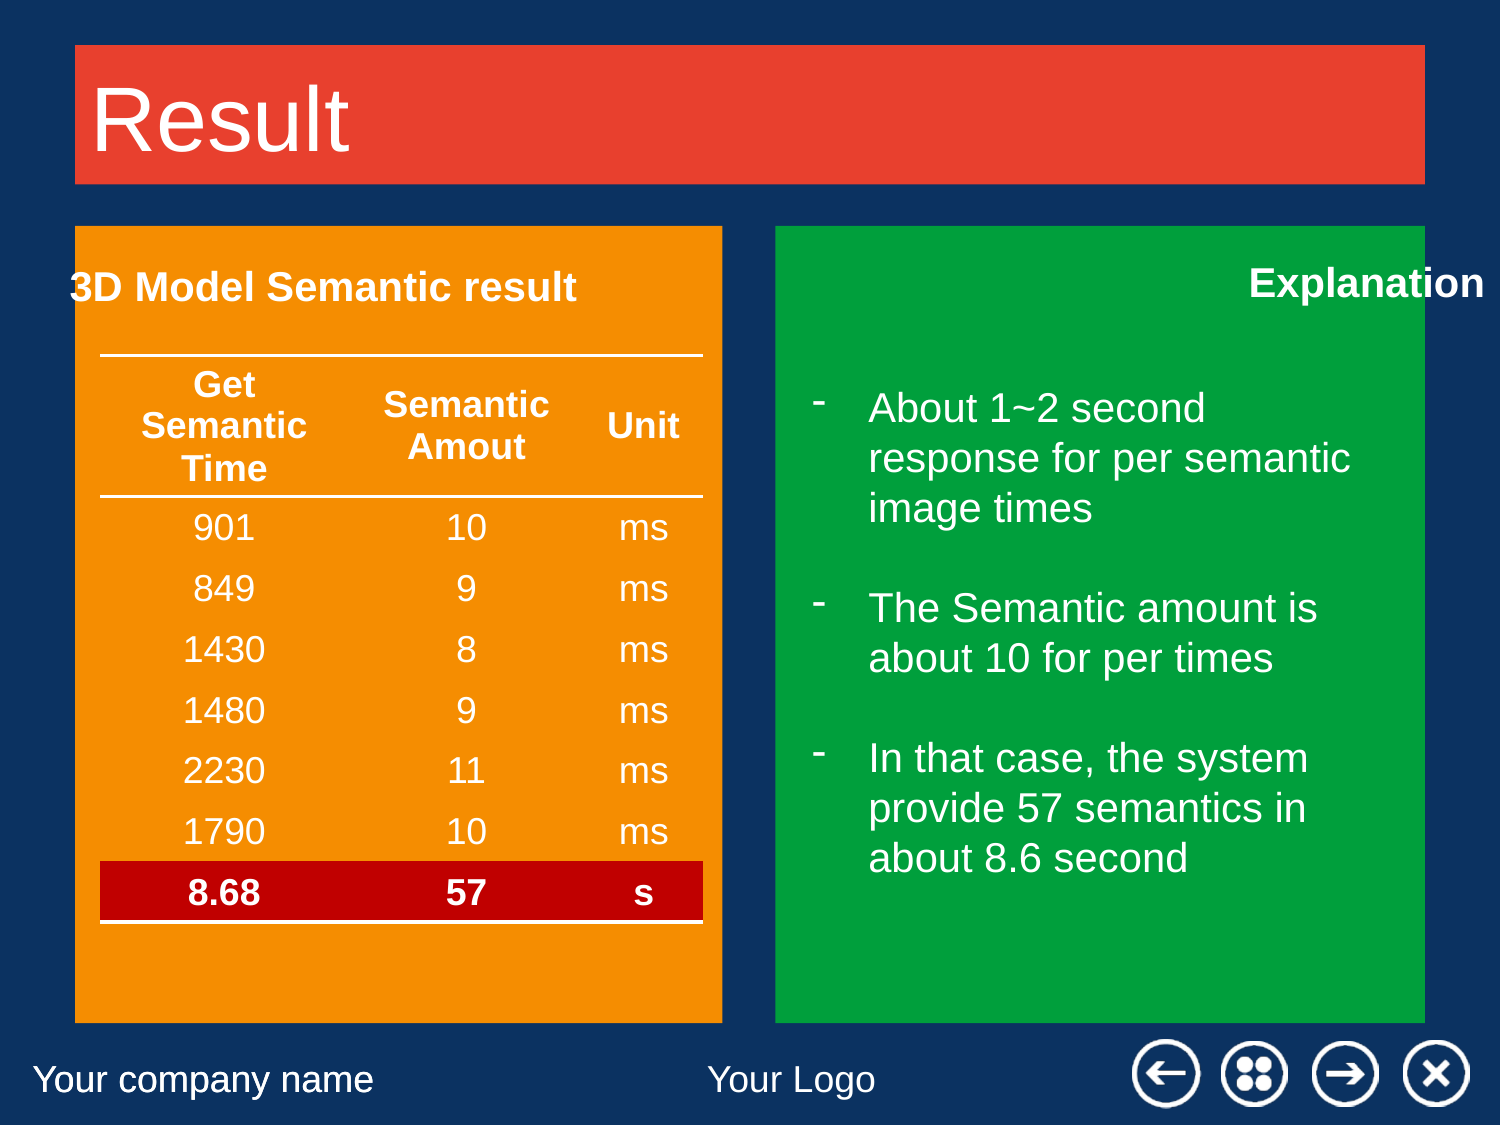

# Result

3D Model Semantic result
Explanation
| Get Semantic Time | Semantic Amout | Unit |
| --- | --- | --- |
| 901 | 10 | ms |
| 849 | 9 | ms |
| 1430 | 8 | ms |
| 1480 | 9 | ms |
| 2230 | 11 | ms |
| 1790 | 10 | ms |
| 8.68 | 57 | s |
About 1~2 second response for per semantic image times

The Semantic amount is about 10 for per times

In that case, the system provide 57 semantics in about 8.6 second